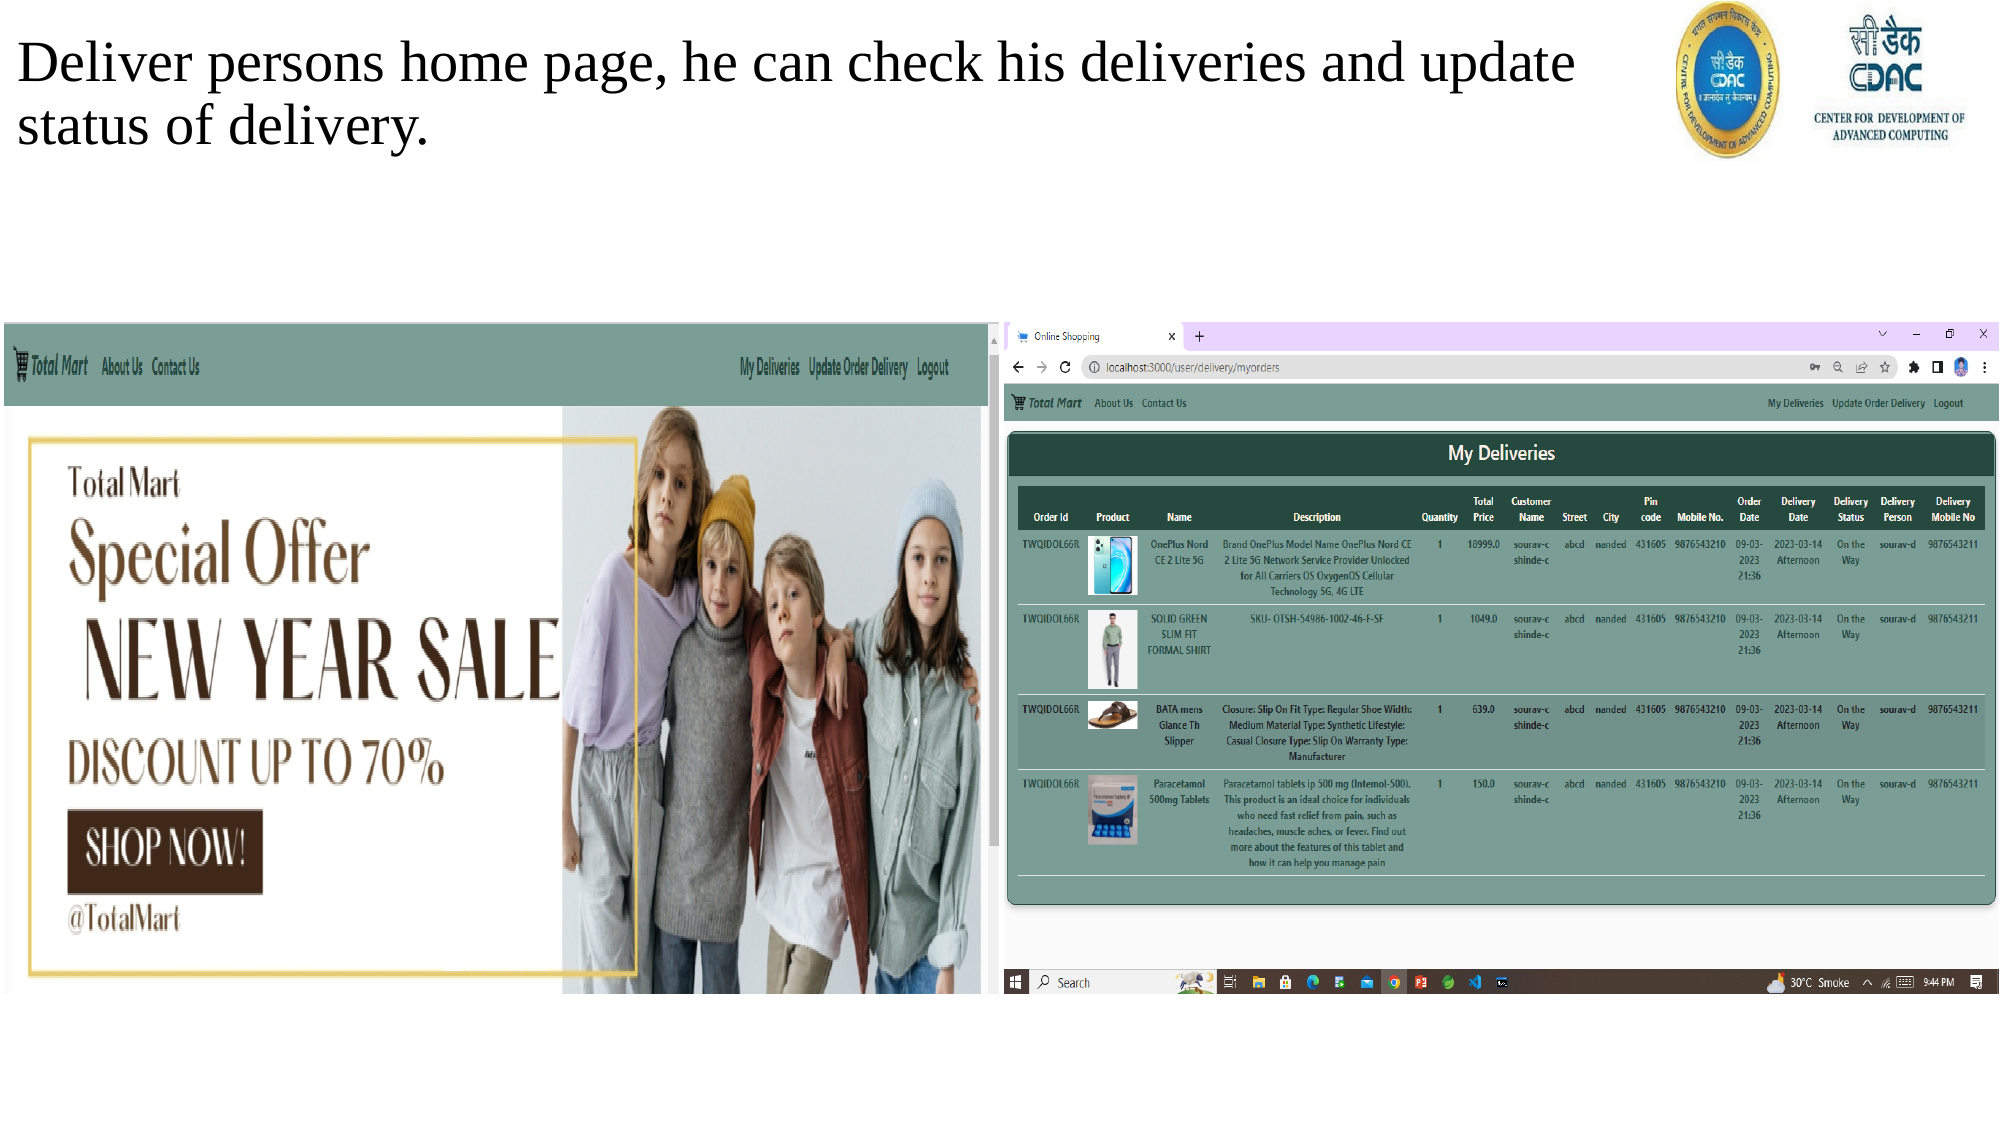

# Deliver persons home page, he can check his deliveries and update status of delivery.